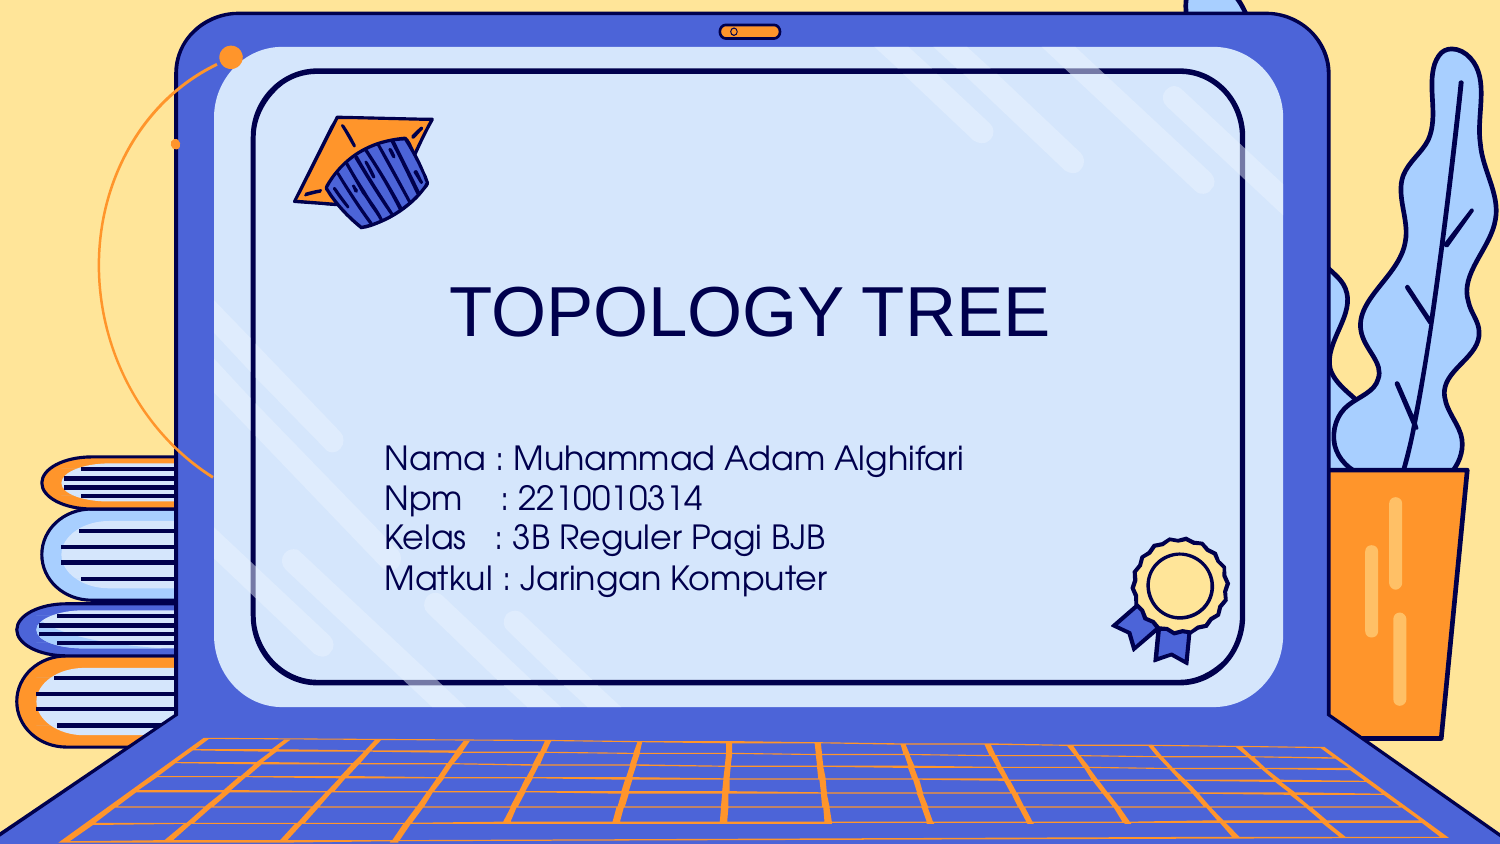

# TOPOLOGY TREE
Nama : Muhammad Adam Alghifari
Npm    : 2210010314
Kelas   : 3B Reguler Pagi BJB
Matkul : Jaringan Komputer